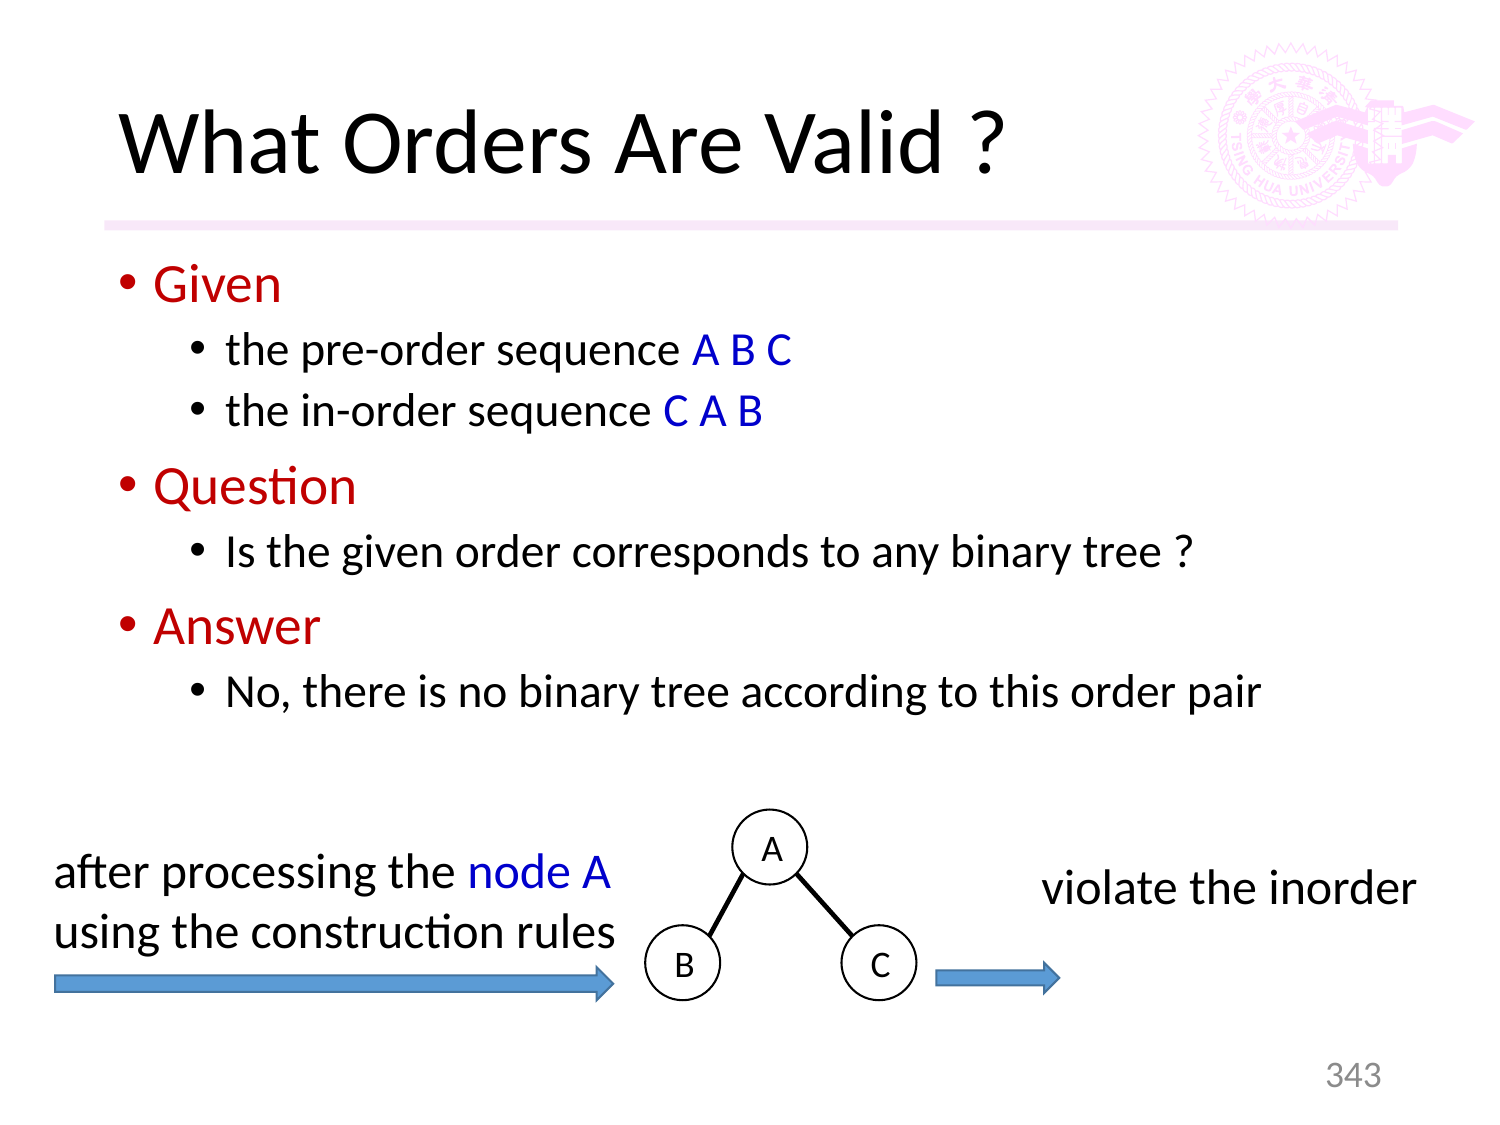

# What Orders Are Valid ?
Given
the pre-order sequence A B C
the in-order sequence C A B
Question
Is the given order corresponds to any binary tree ?
Answer
No, there is no binary tree according to this order pair

A

B

C
after processing the node A
using the construction rules
violate the inorder

343